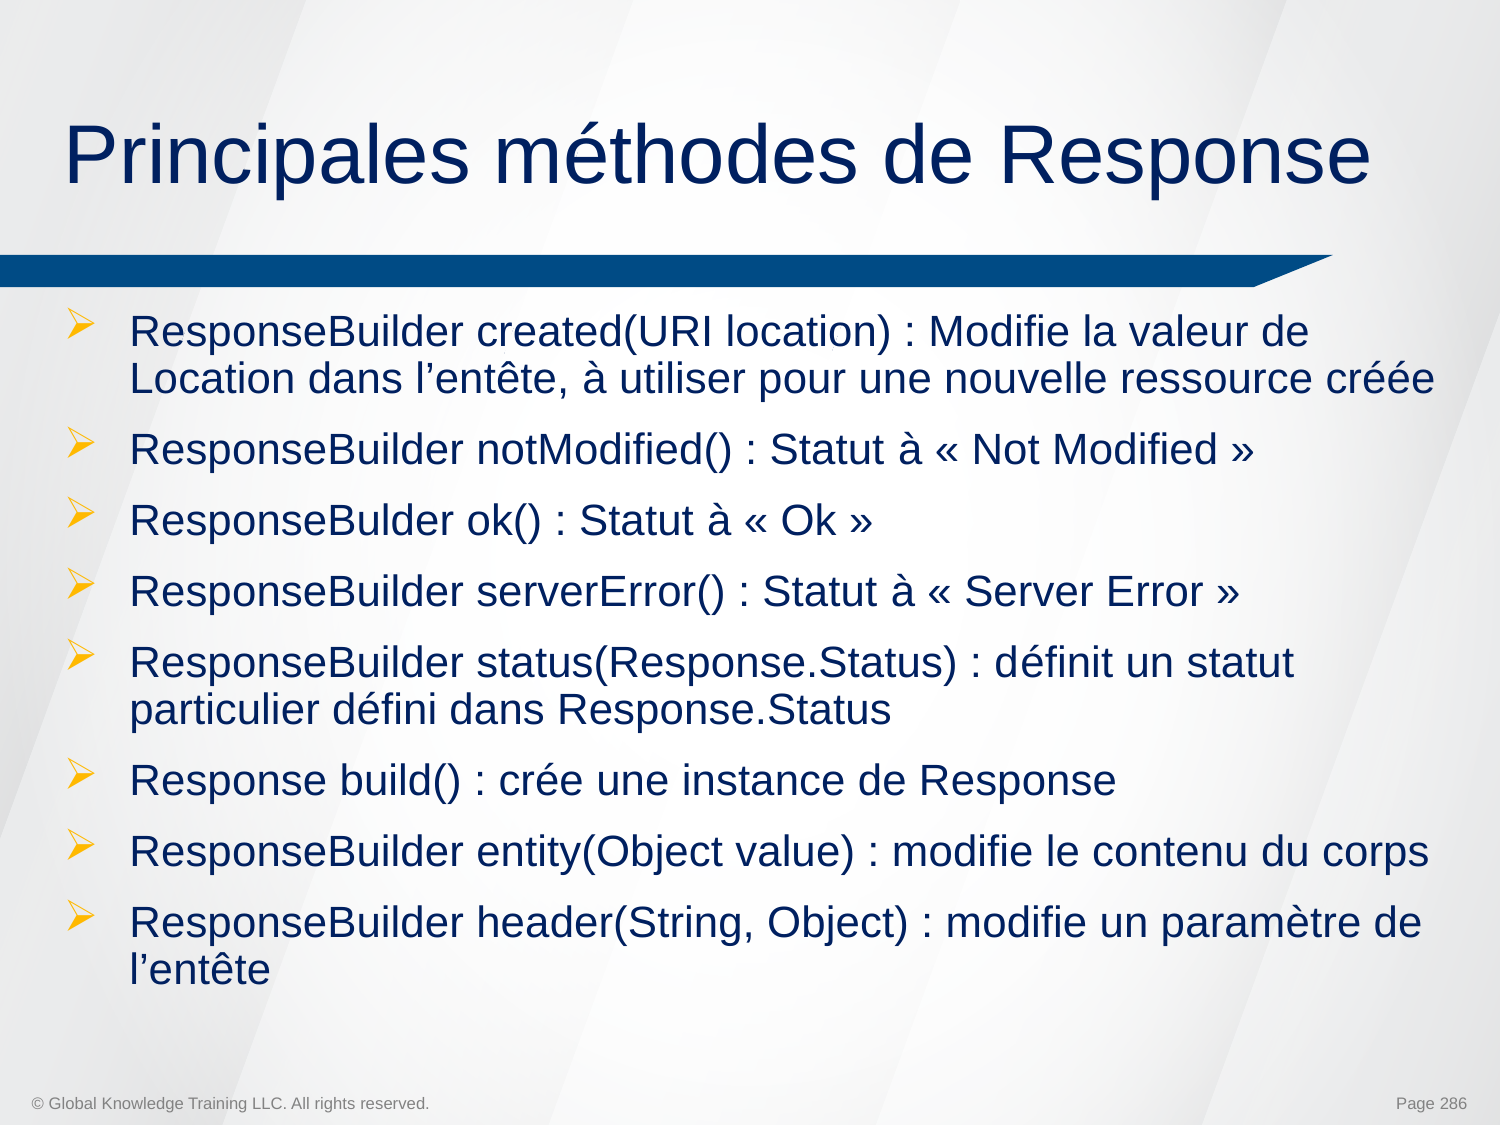

# Principales méthodes de Response
ResponseBuilder created(URI location) : Modifie la valeur de Location dans l’entête, à utiliser pour une nouvelle ressource créée
ResponseBuilder notModified() : Statut à « Not Modified »
ResponseBulder ok() : Statut à « Ok »
ResponseBuilder serverError() : Statut à « Server Error »
ResponseBuilder status(Response.Status) : définit un statut particulier défini dans Response.Status
Response build() : crée une instance de Response
ResponseBuilder entity(Object value) : modifie le contenu du corps
ResponseBuilder header(String, Object) : modifie un paramètre de l’entête